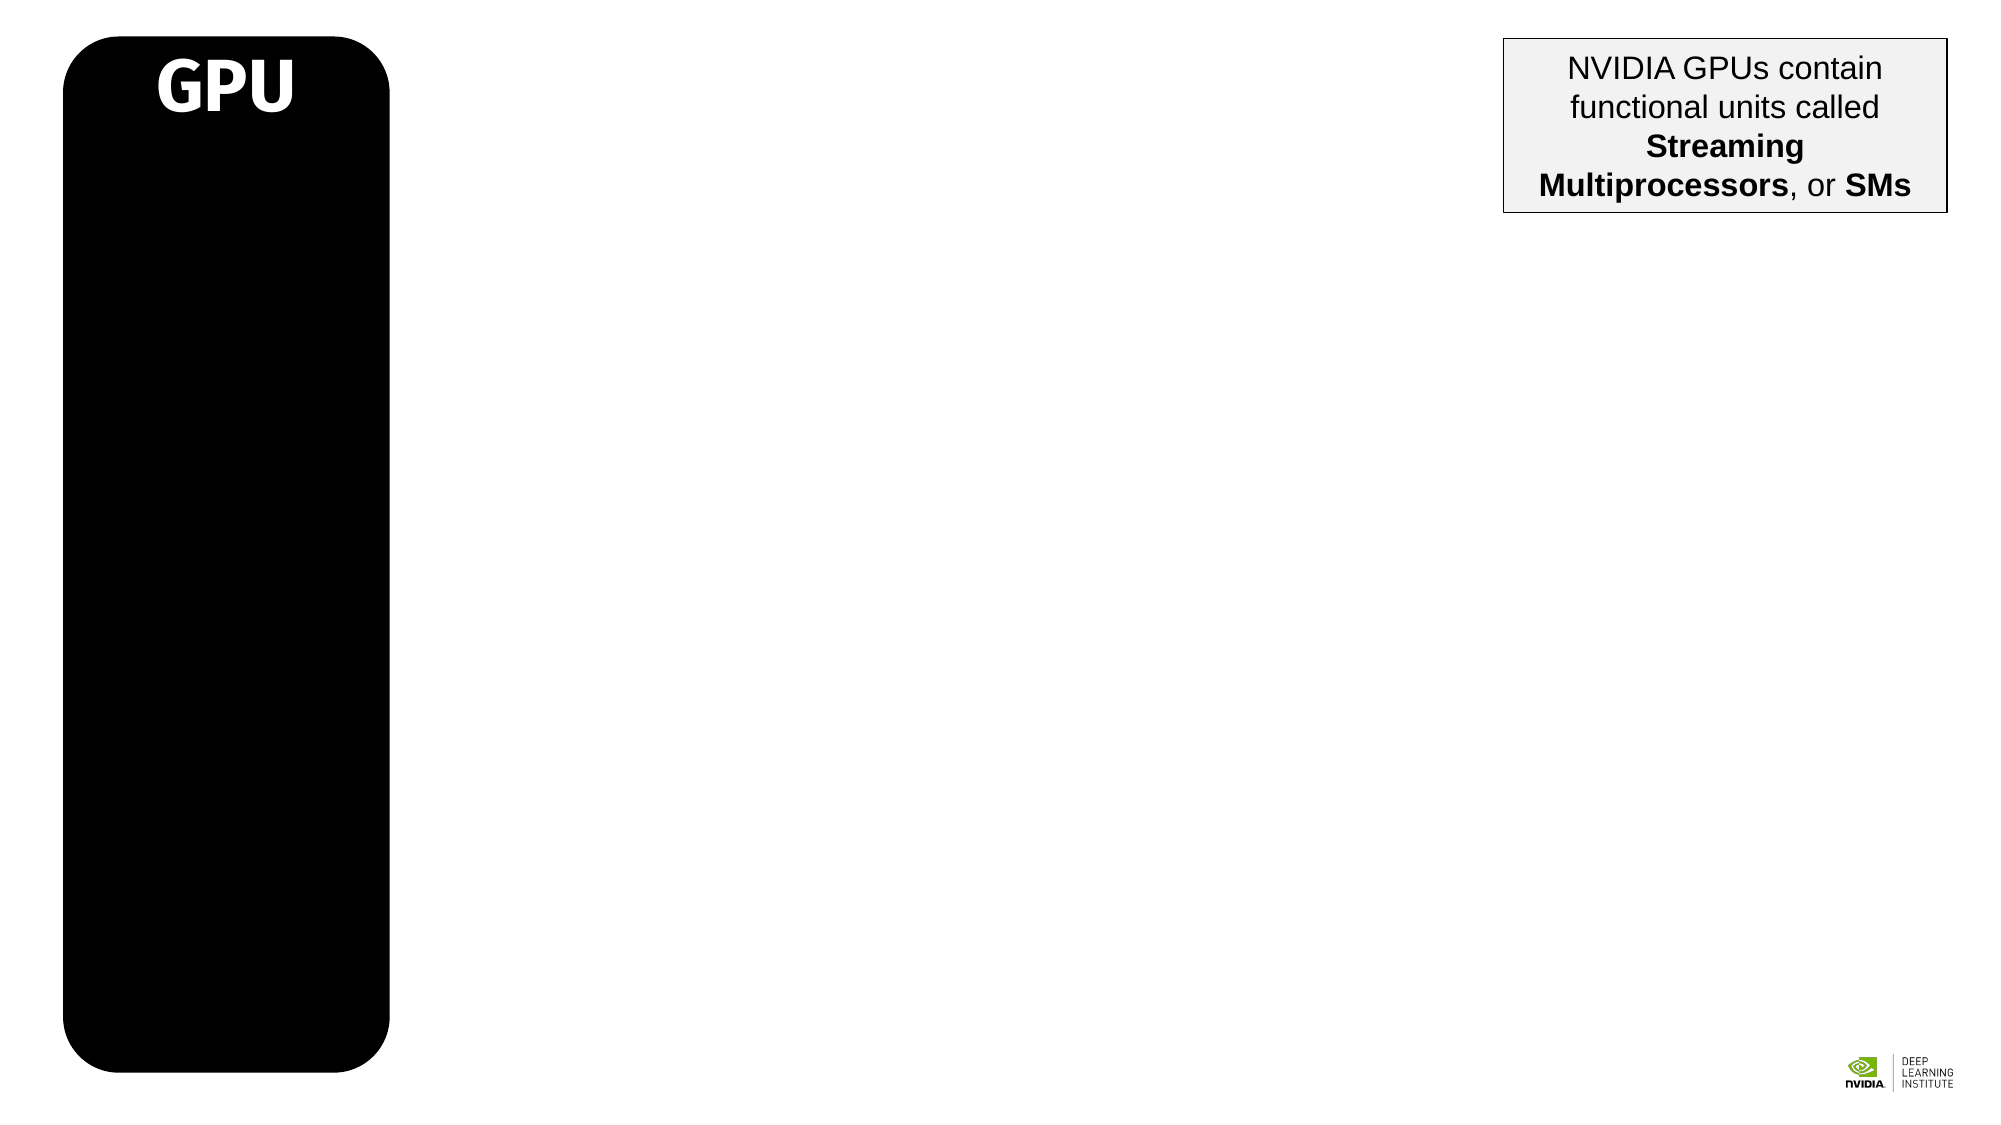

# GPU

NVIDIA GPUs contain functional units called Streaming Multiprocessors, or SMs